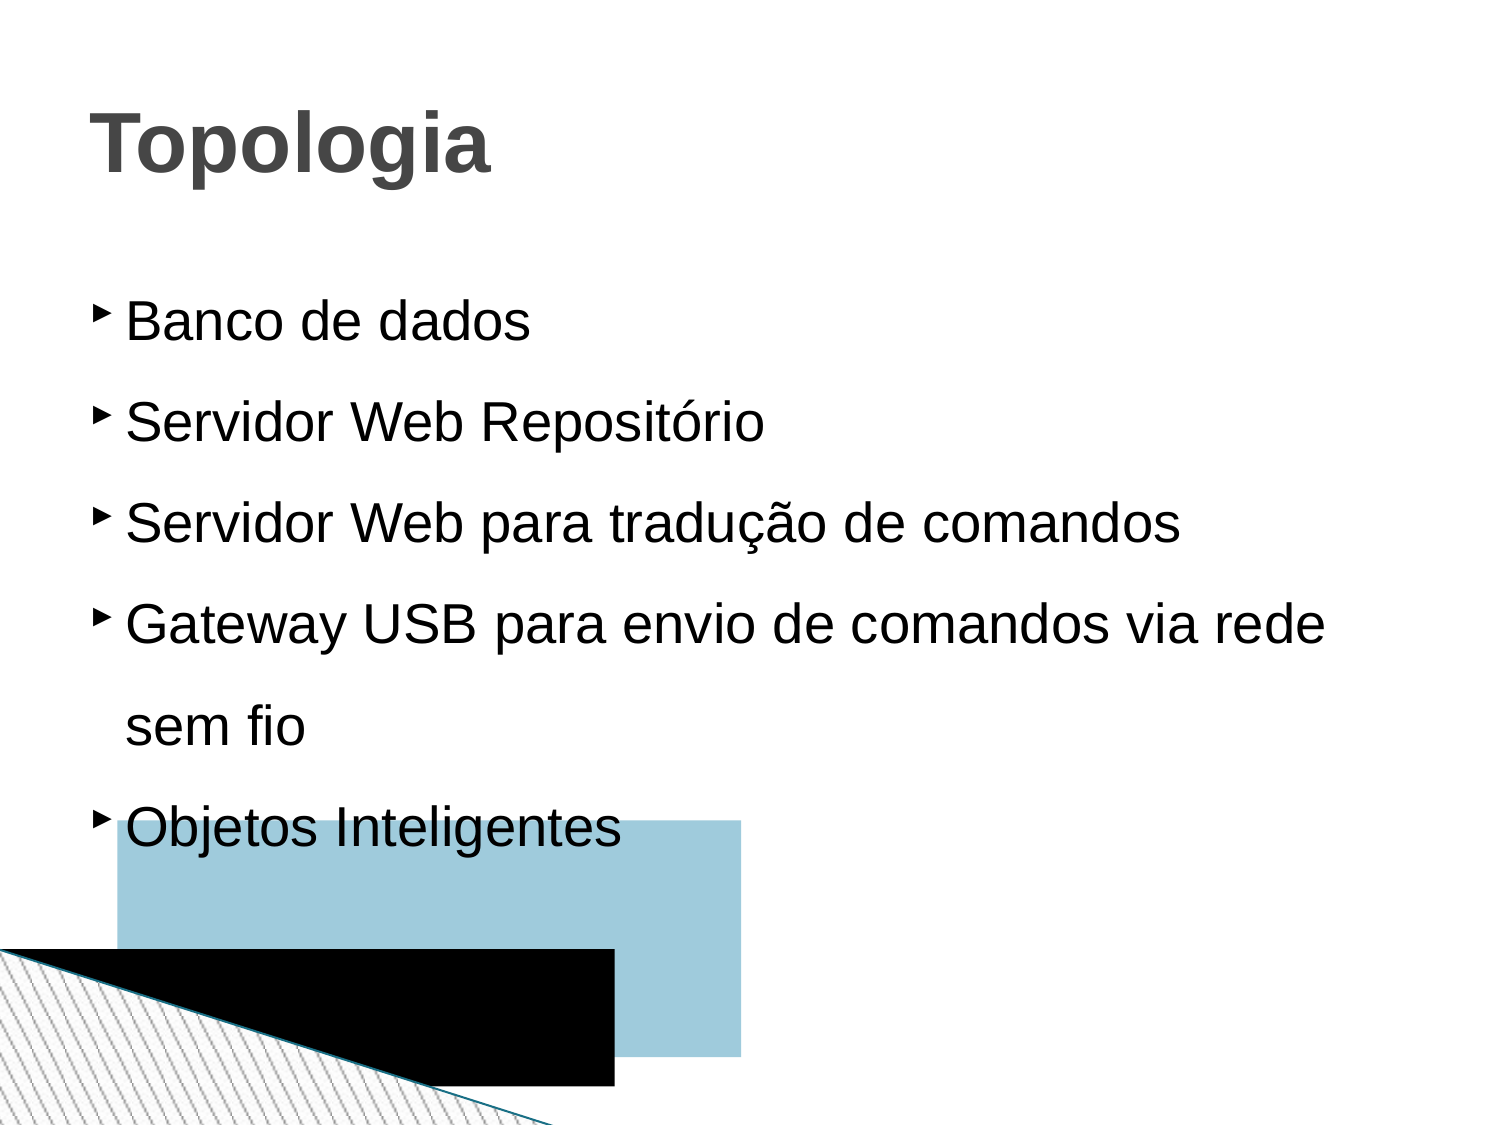

Topologia
Banco de dados
Servidor Web Repositório
Servidor Web para tradução de comandos
Gateway USB para envio de comandos via rede sem fio
Objetos Inteligentes